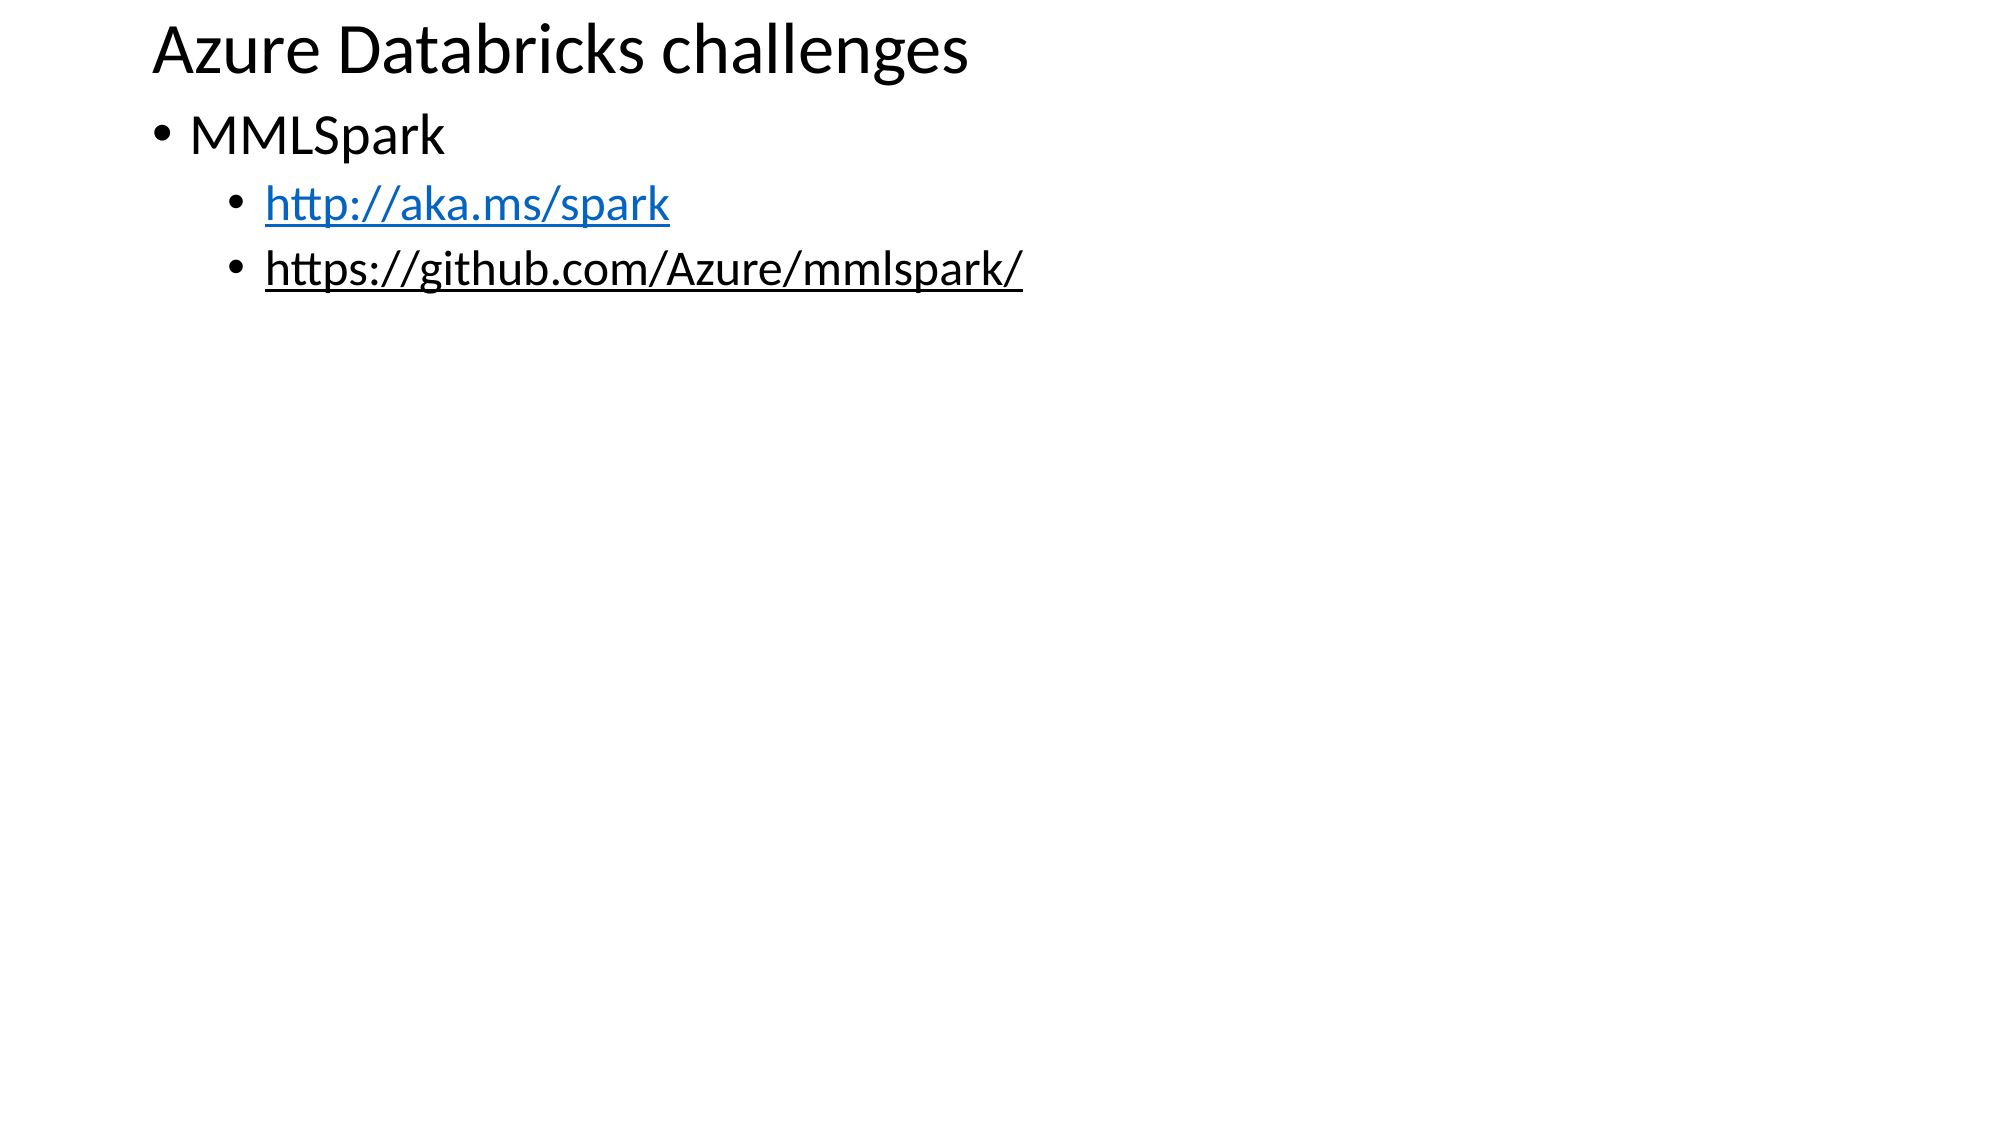

# Azure Databricks challenges
MMLSpark
http://aka.ms/spark
https://github.com/Azure/mmlspark/